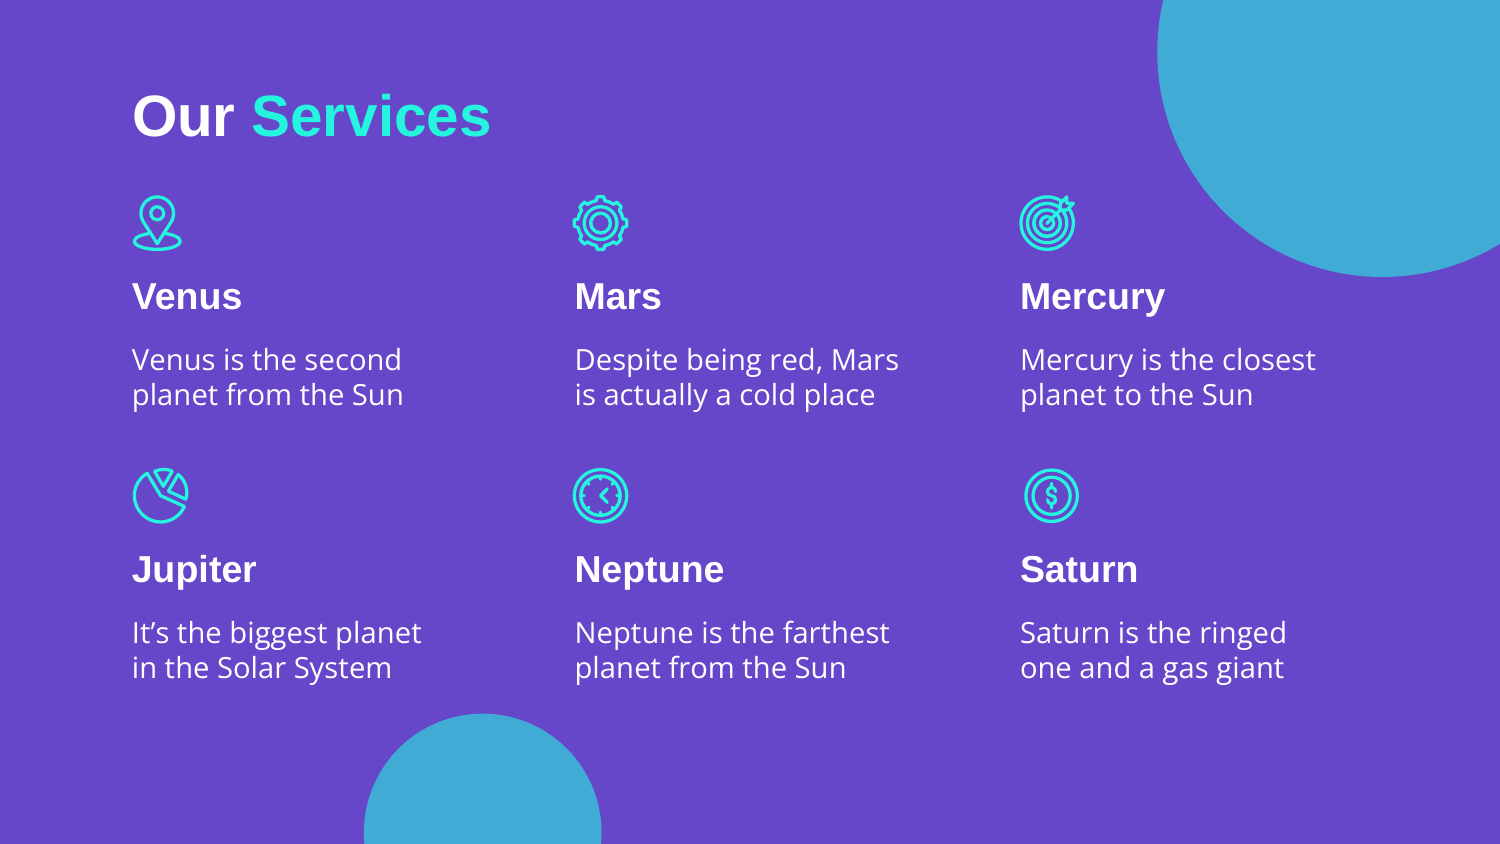

# Our Services

Venus
Mars
Mercury
Venus is the second planet from the Sun
Despite being red, Mars is actually a cold place
Mercury is the closest planet to the Sun

Jupiter
Neptune
Saturn
It’s the biggest planet
in the Solar System
Neptune is the farthest planet from the Sun
Saturn is the ringed
one and a gas giant